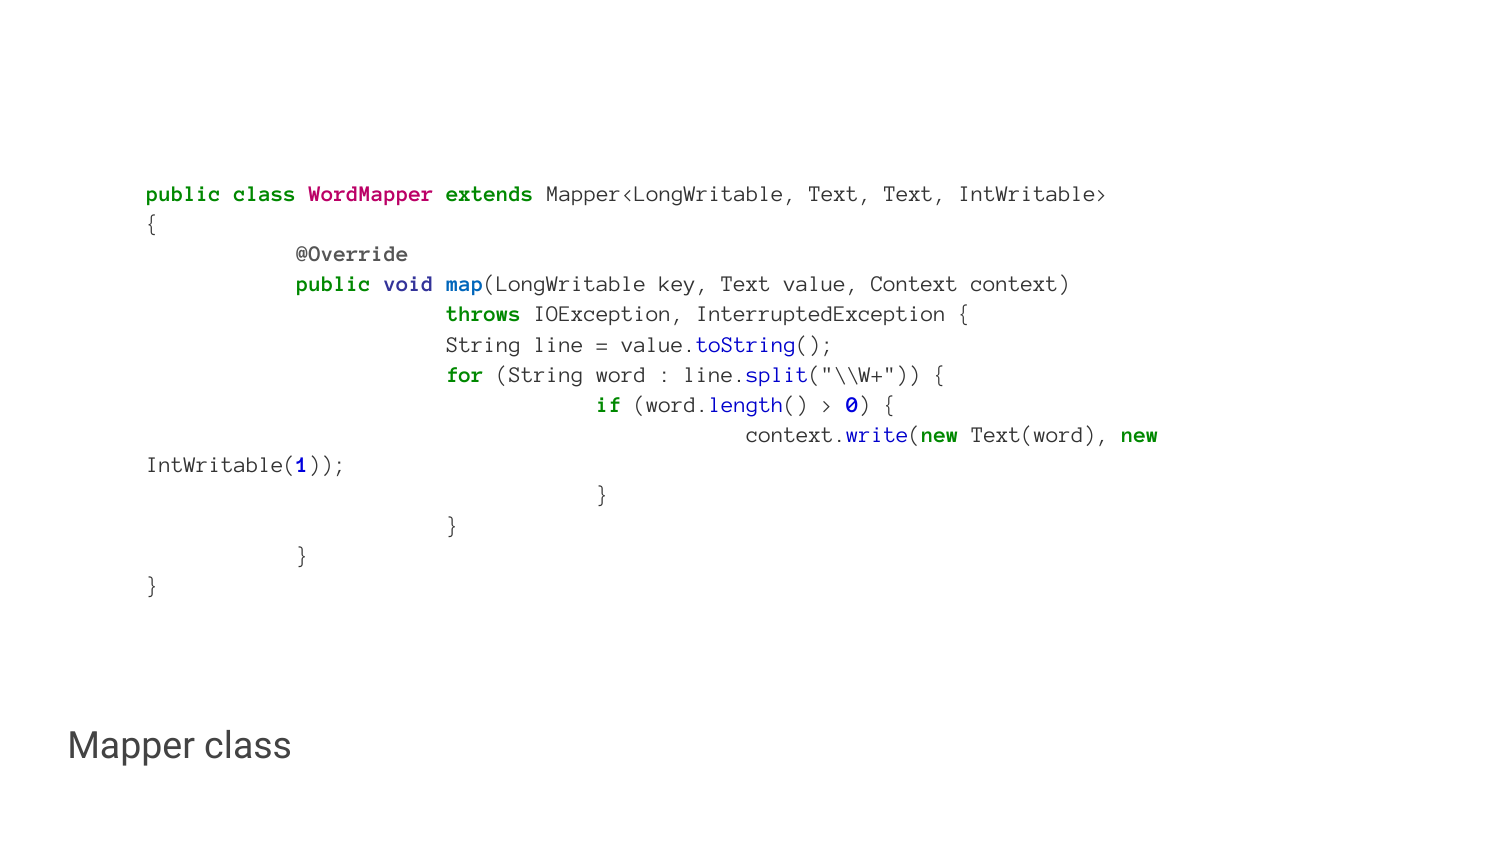

public class WordMapper extends Mapper<LongWritable, Text, Text, IntWritable>
{
	@Override
	public void map(LongWritable key, Text value, Context context)
		throws IOException, InterruptedException {
		String line = value.toString();
		for (String word : line.split("\\W+")) {
			if (word.length() > 0) {
				context.write(new Text(word), new IntWritable(1));
			}
		}
	}
}
Mapper class